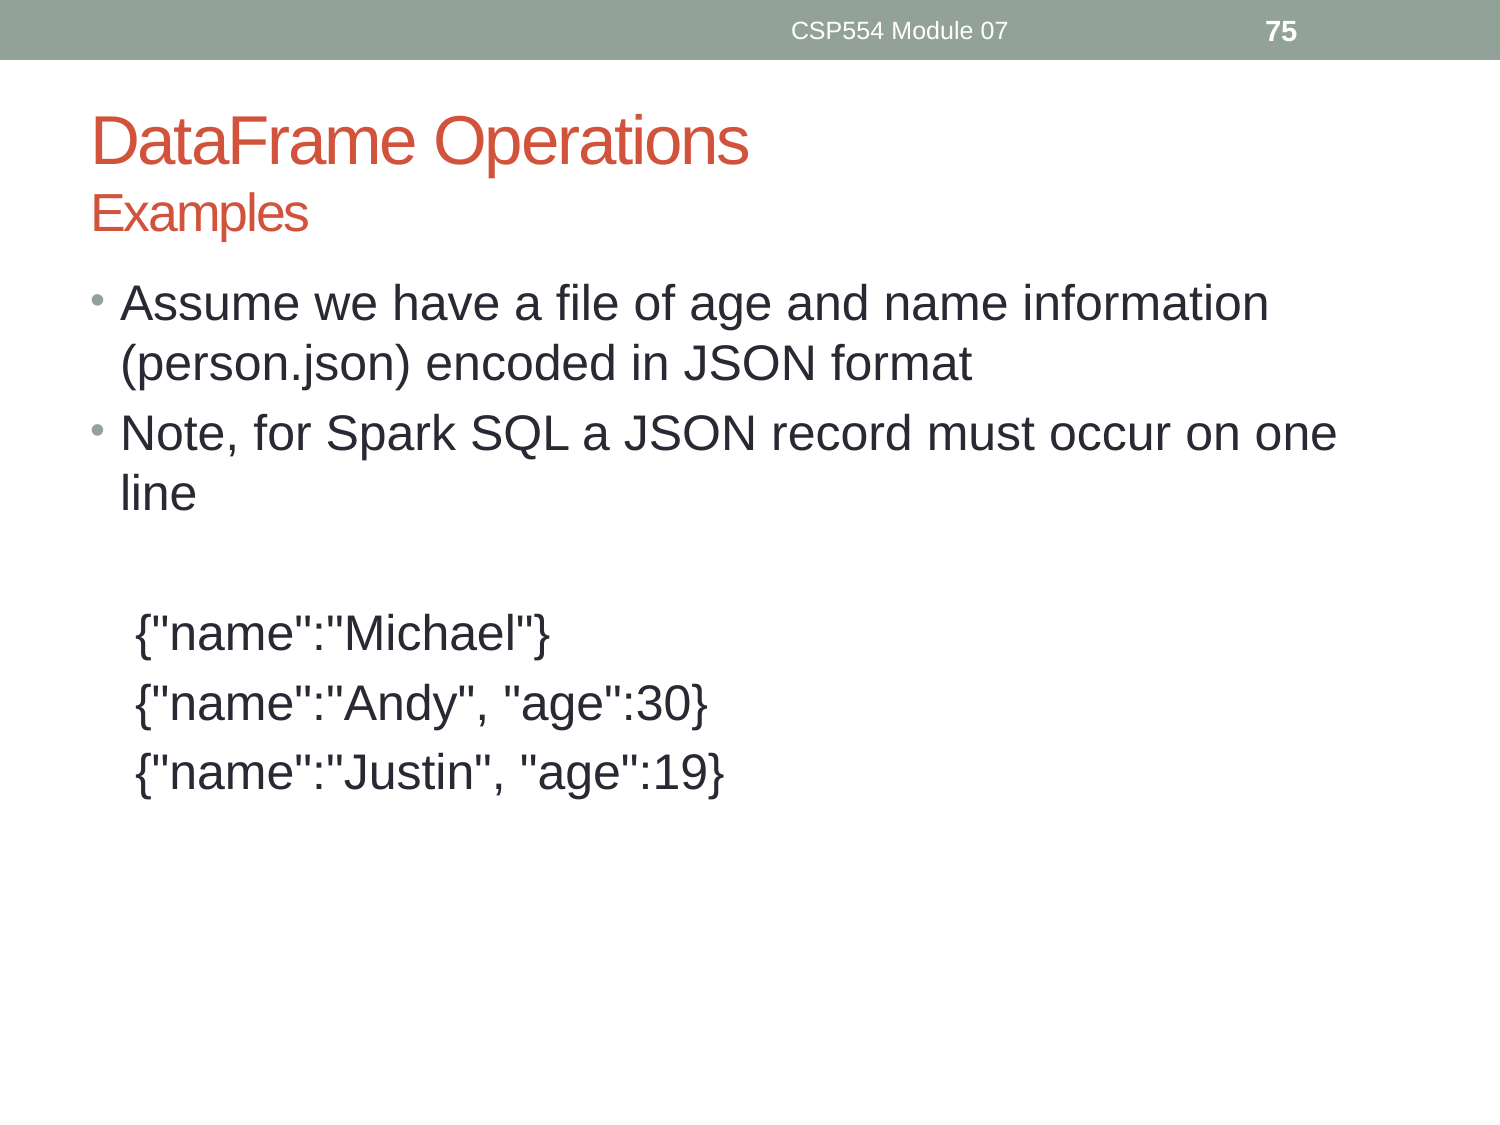

CSP554 Module 07
75
# DataFrame Operations Examples
Assume we have a file of age and name information (person.json) encoded in JSON format
Note, for Spark SQL a JSON record must occur on one line

{"name":"Michael"}
{"name":"Andy", "age":30}
{"name":"Justin", "age":19}